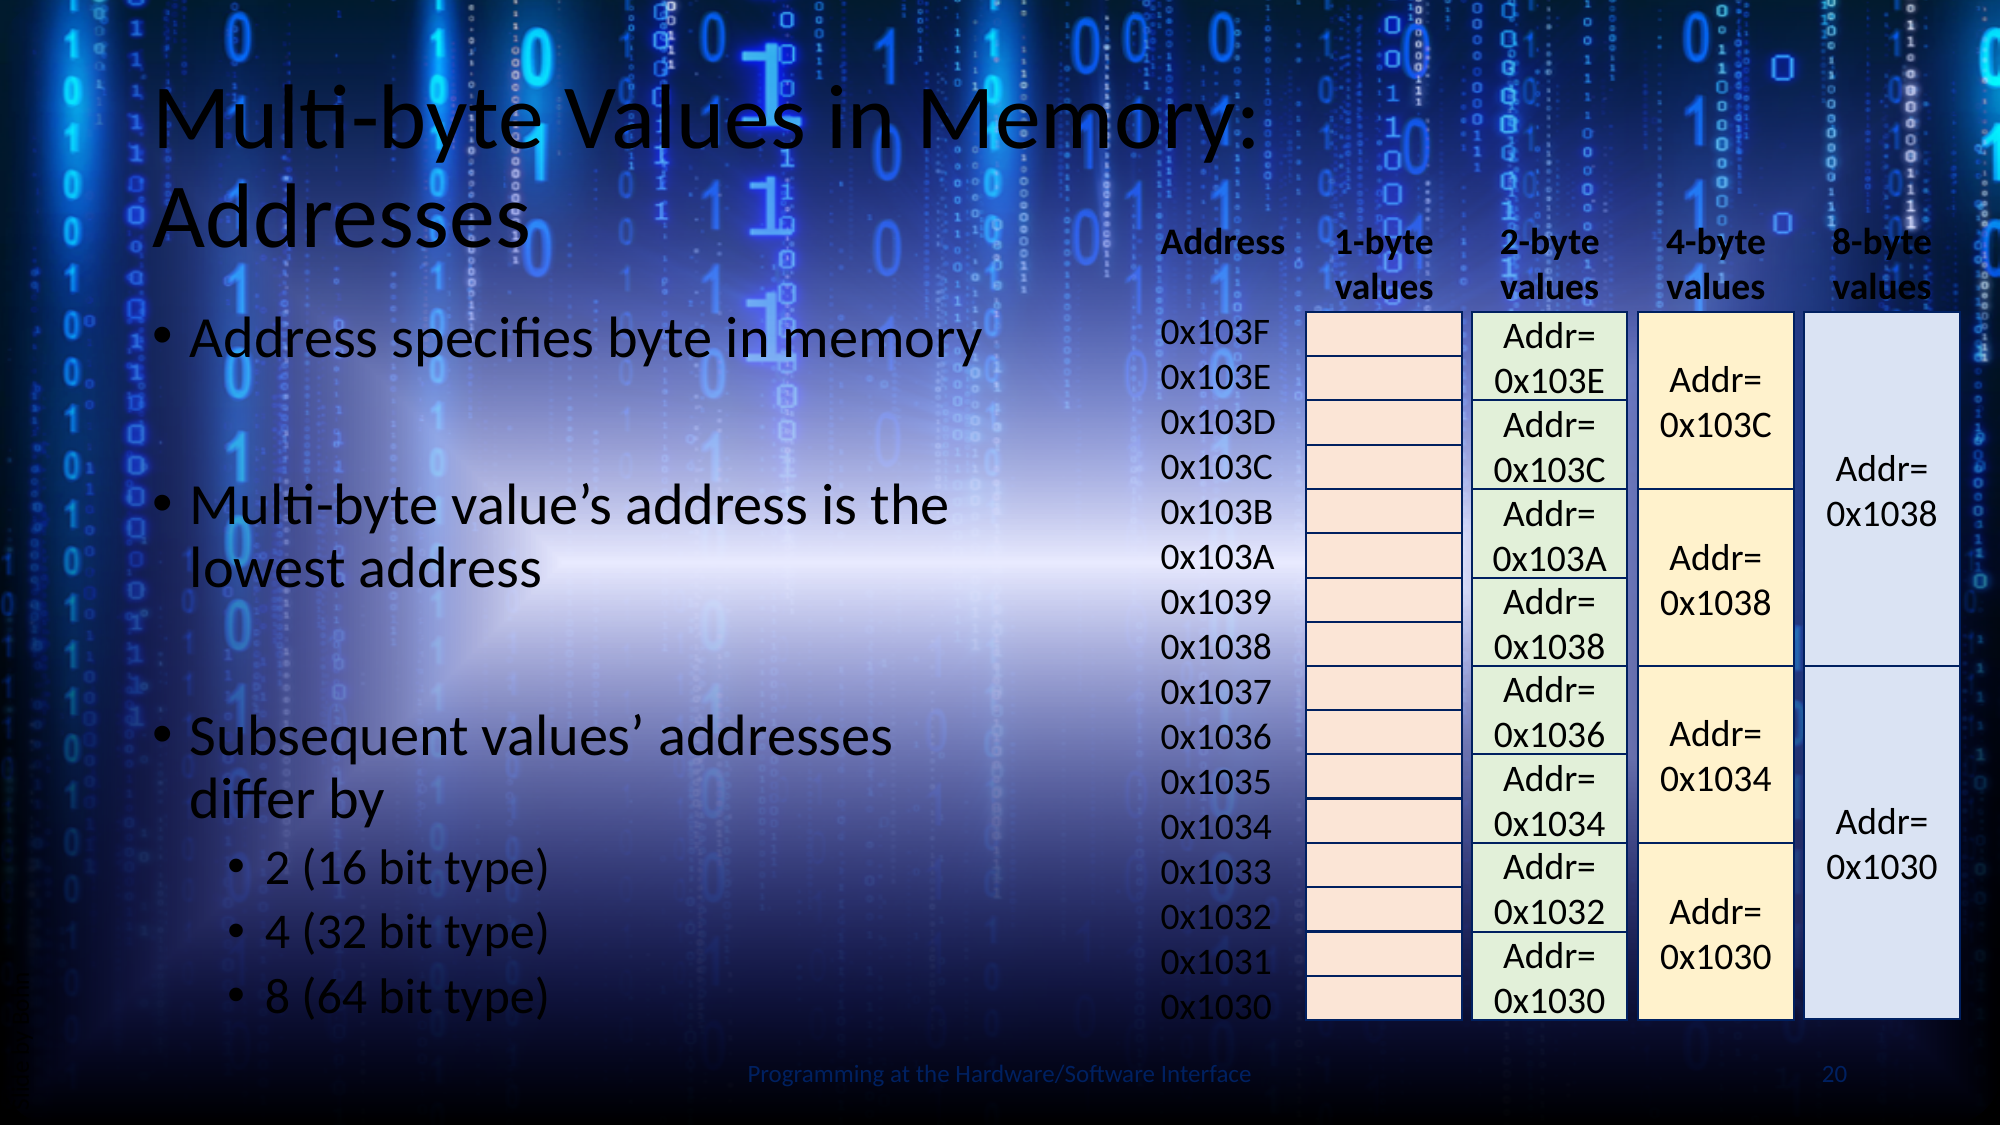

# Multi-byte Values in Memory: Addresses
Address

0x103F
0x103E
0x103D
0x103C
0x103B
0x103A
0x1039
0x1038
0x1037
0x1036
0x1035
0x1034
0x1033
0x1032
0x1031
0x1030
1-byte
values
2-byte
values
4-byte
values
8-byte
values
Address specifies byte in memory

Multi-byte value’s address is the lowest address

Subsequent values’ addresses differ by
2 (16 bit type)
4 (32 bit type)
8 (64 bit type)
Addr=
0x103E
Addr=
0x103C
Addr=
0x103A
Addr=
0x1038
Addr=
0x1036
Addr=
0x1034
Addr=
0x1032
Addr=
0x1030
Addr=
0x103C
Addr=
0x1038
Addr=
0x1034
Addr=
0x1030
Addr=
0x1038
Addr=
0x1030

Slide by Bohn
Programming at the Hardware/Software Interface
20